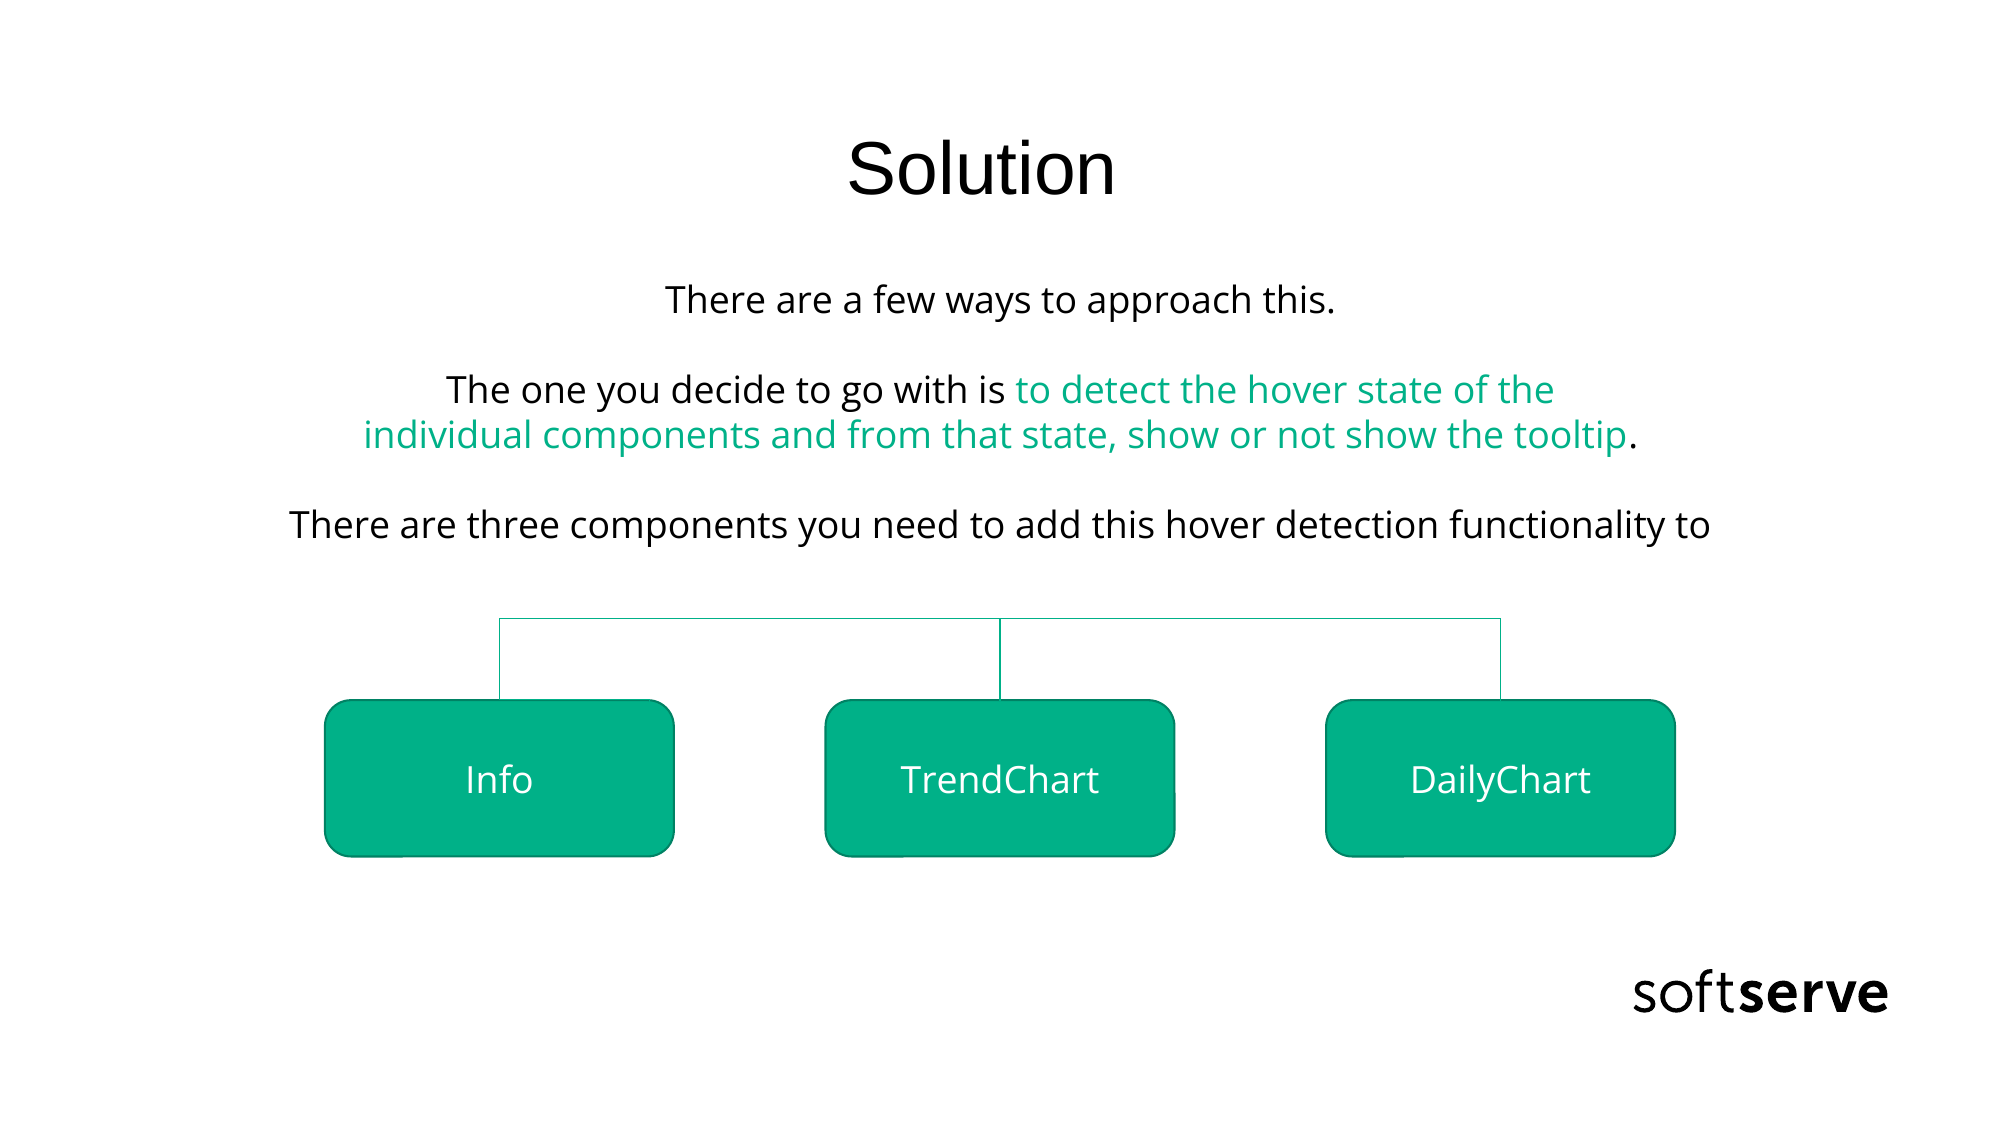

# Solution
There are a few ways to approach this.

The one you decide to go with is to detect the hover state of the
individual components and from that state, show or not show the tooltip.

There are three components you need to add this hover detection functionality to

DailyChart
Info
TrendChart